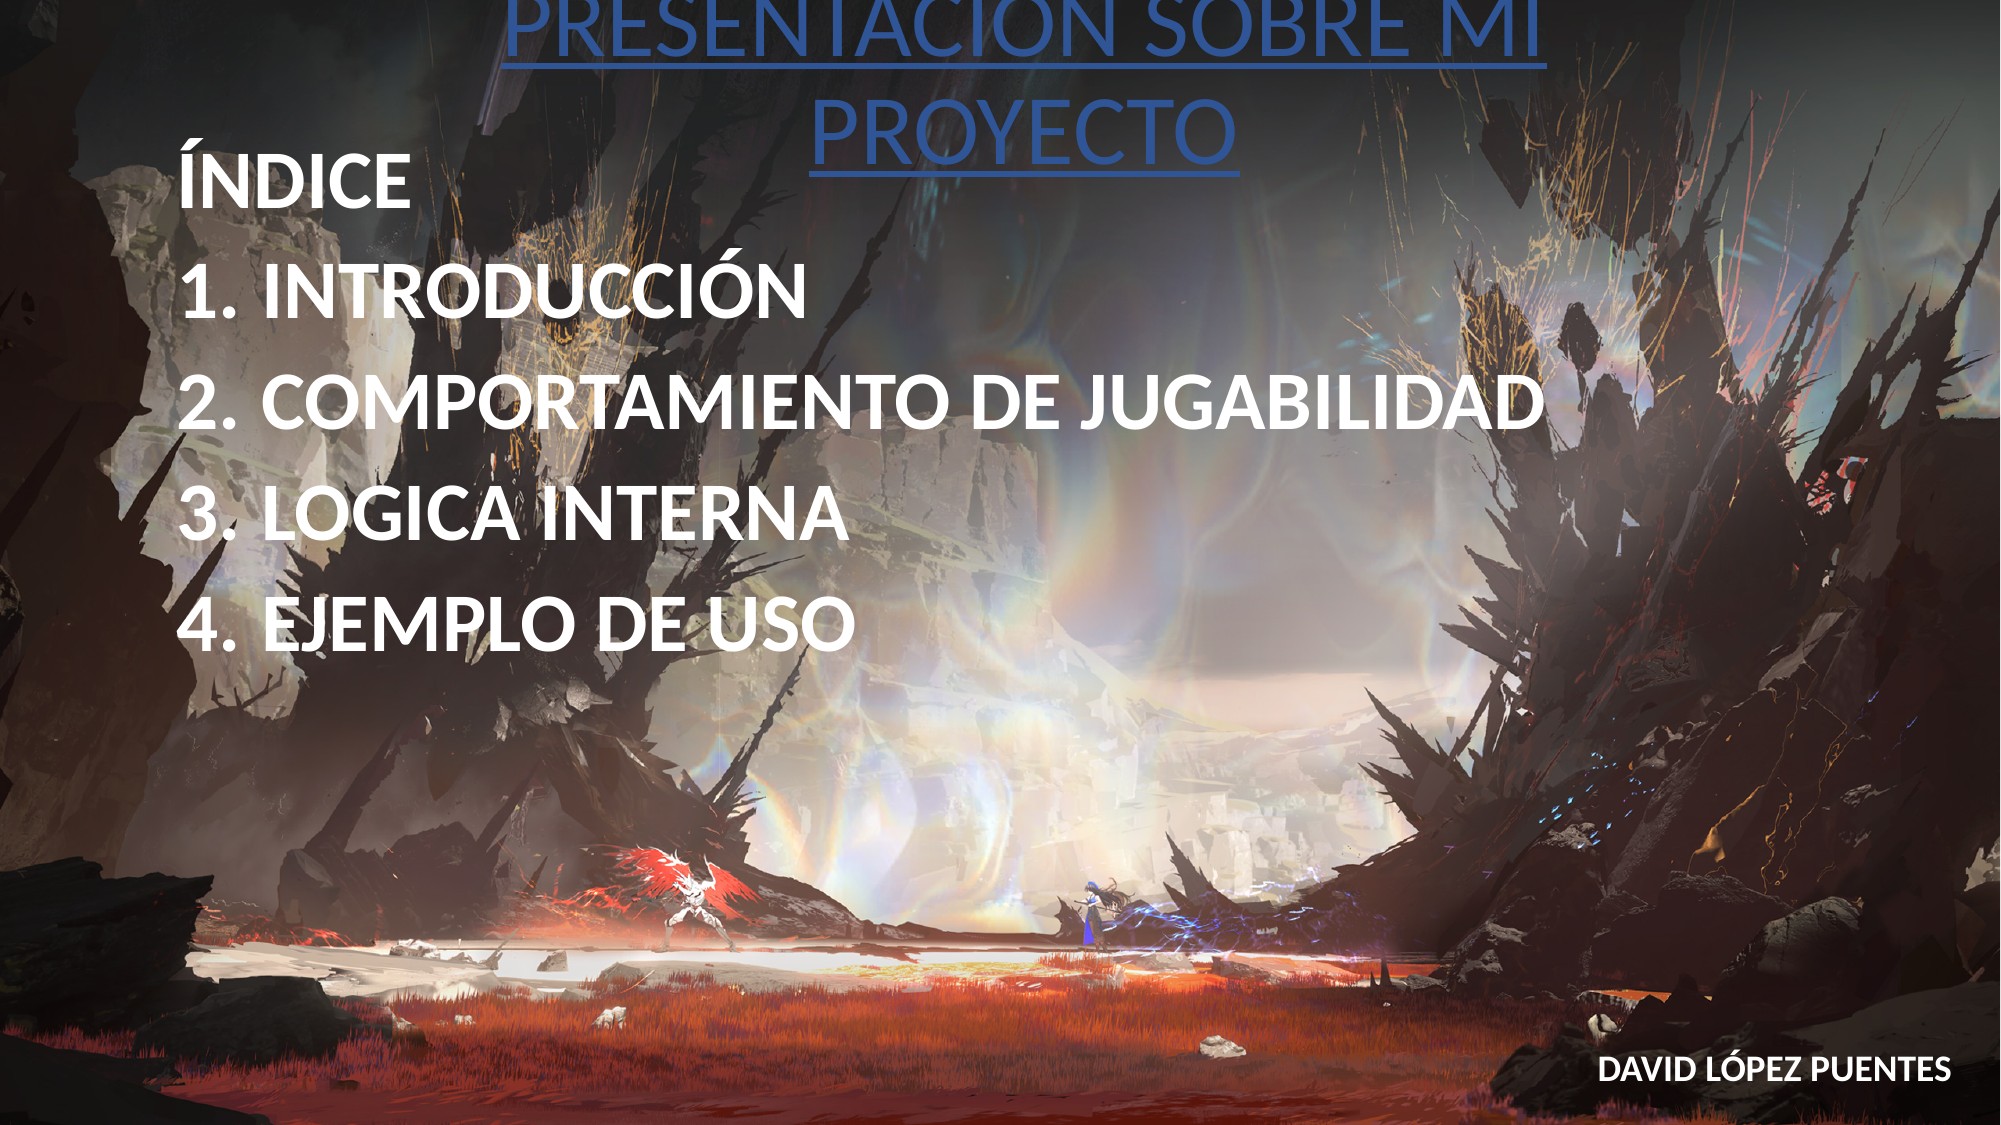

# PRESENTACIÓN SOBRE MI PROYECTO
ÍNDICE
INTRODUCCIÓN
COMPORTAMIENTO DE JUGABILIDAD
LOGICA INTERNA
EJEMPLO DE USO

DAVID LÓPEZ PUENTES